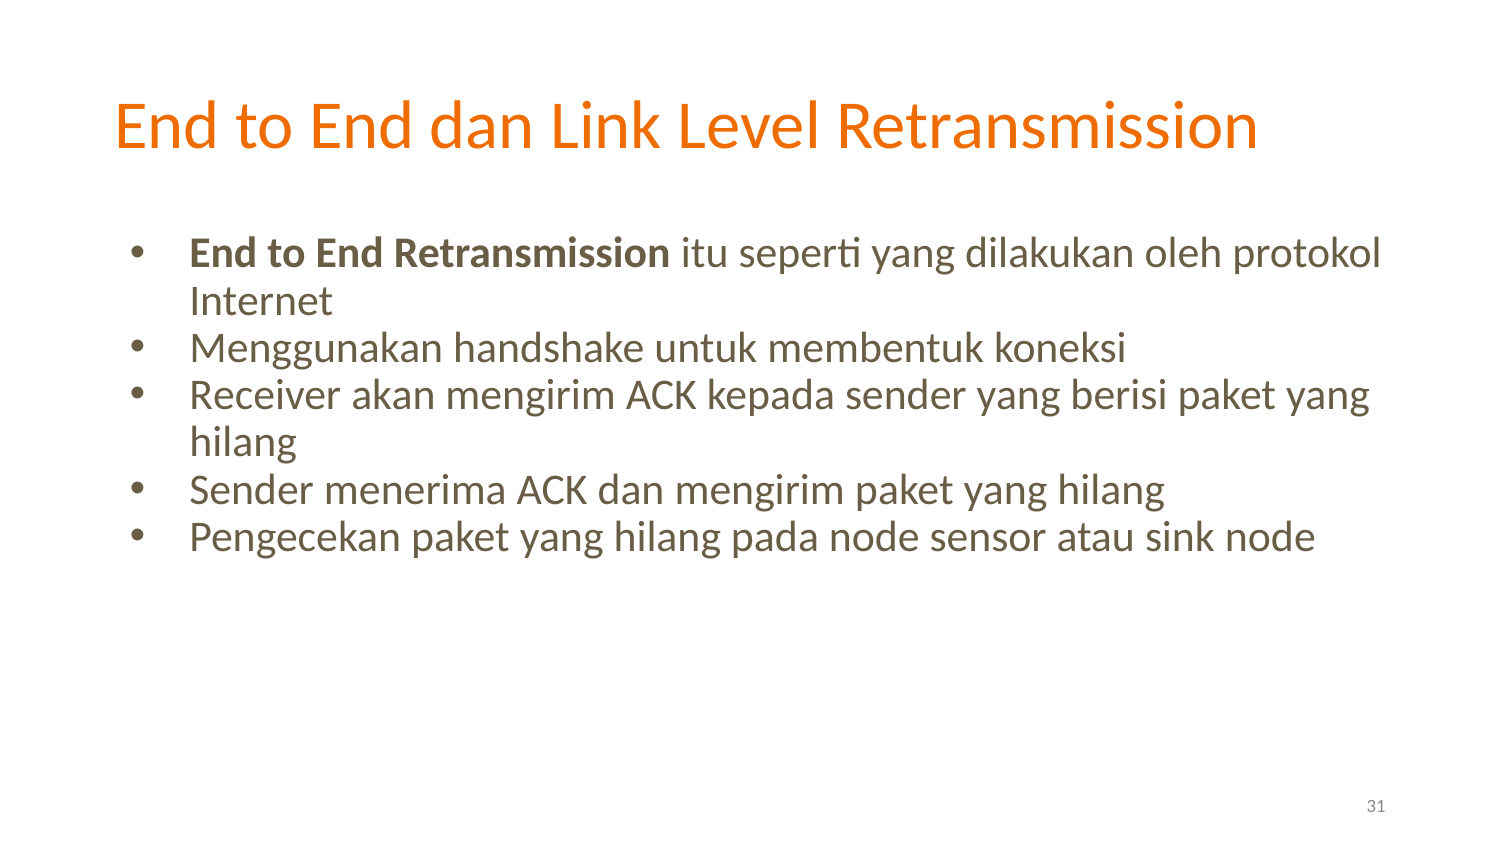

# End to End dan Link Level Retransmission
End to End Retransmission itu seperti yang dilakukan oleh protokol Internet
Menggunakan handshake untuk membentuk koneksi
Receiver akan mengirim ACK kepada sender yang berisi paket yang hilang
Sender menerima ACK dan mengirim paket yang hilang
Pengecekan paket yang hilang pada node sensor atau sink node
31